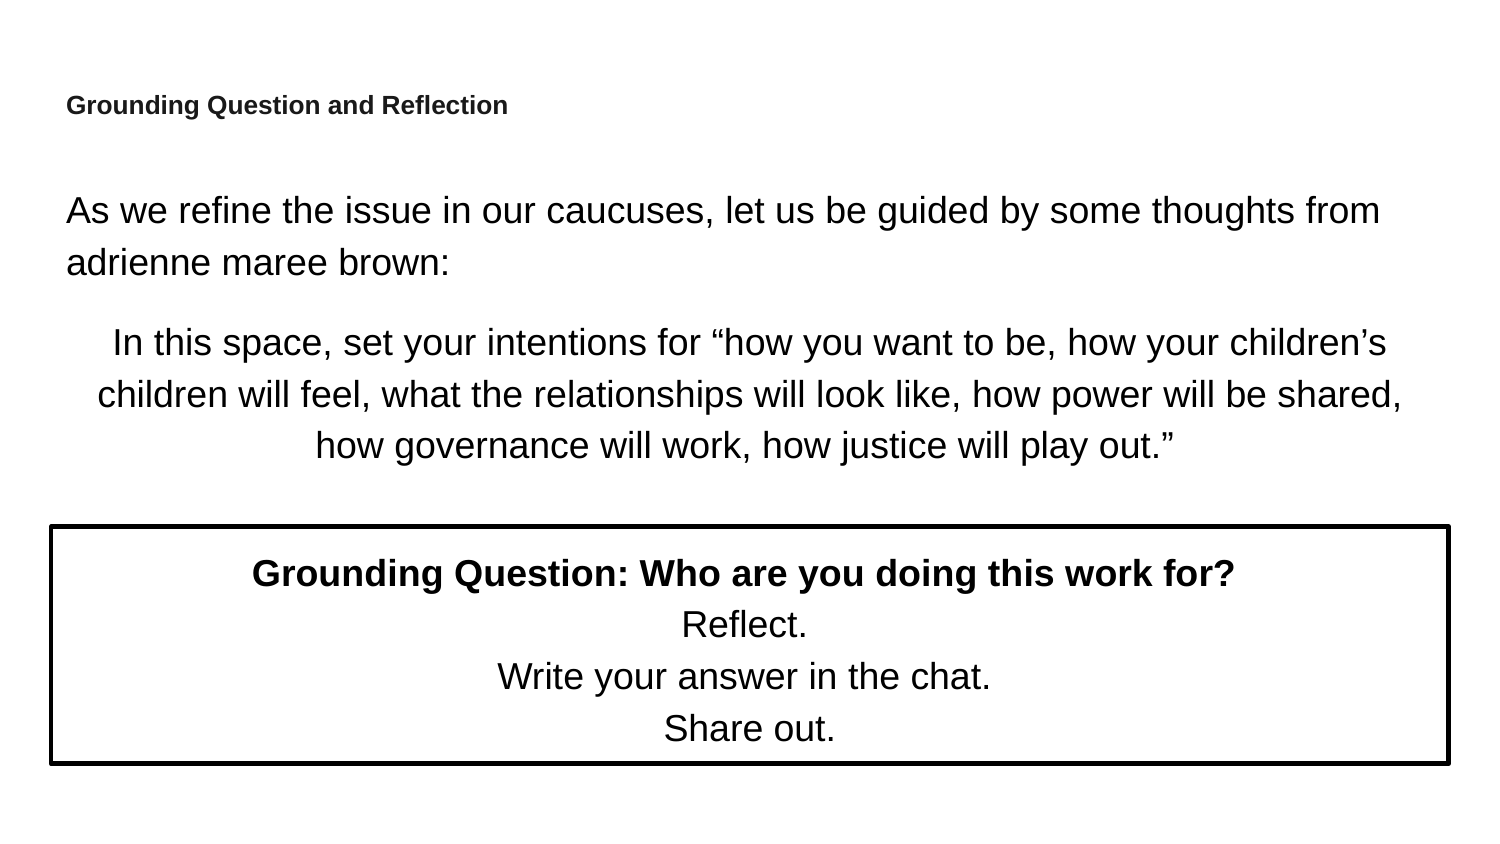

# Grounding Question and Reflection
Ho
As we refine the issue in our caucuses, let us be guided by some thoughts from adrienne maree brown:

In this space, set your intentions for “how you want to be, how your children’s children will feel, what the relationships will look like, how power will be shared, how governance will work, how justice will play out.”
Grounding Question: Who are you doing this work for?
Reflect.
Write your answer in the chat.
Share out.